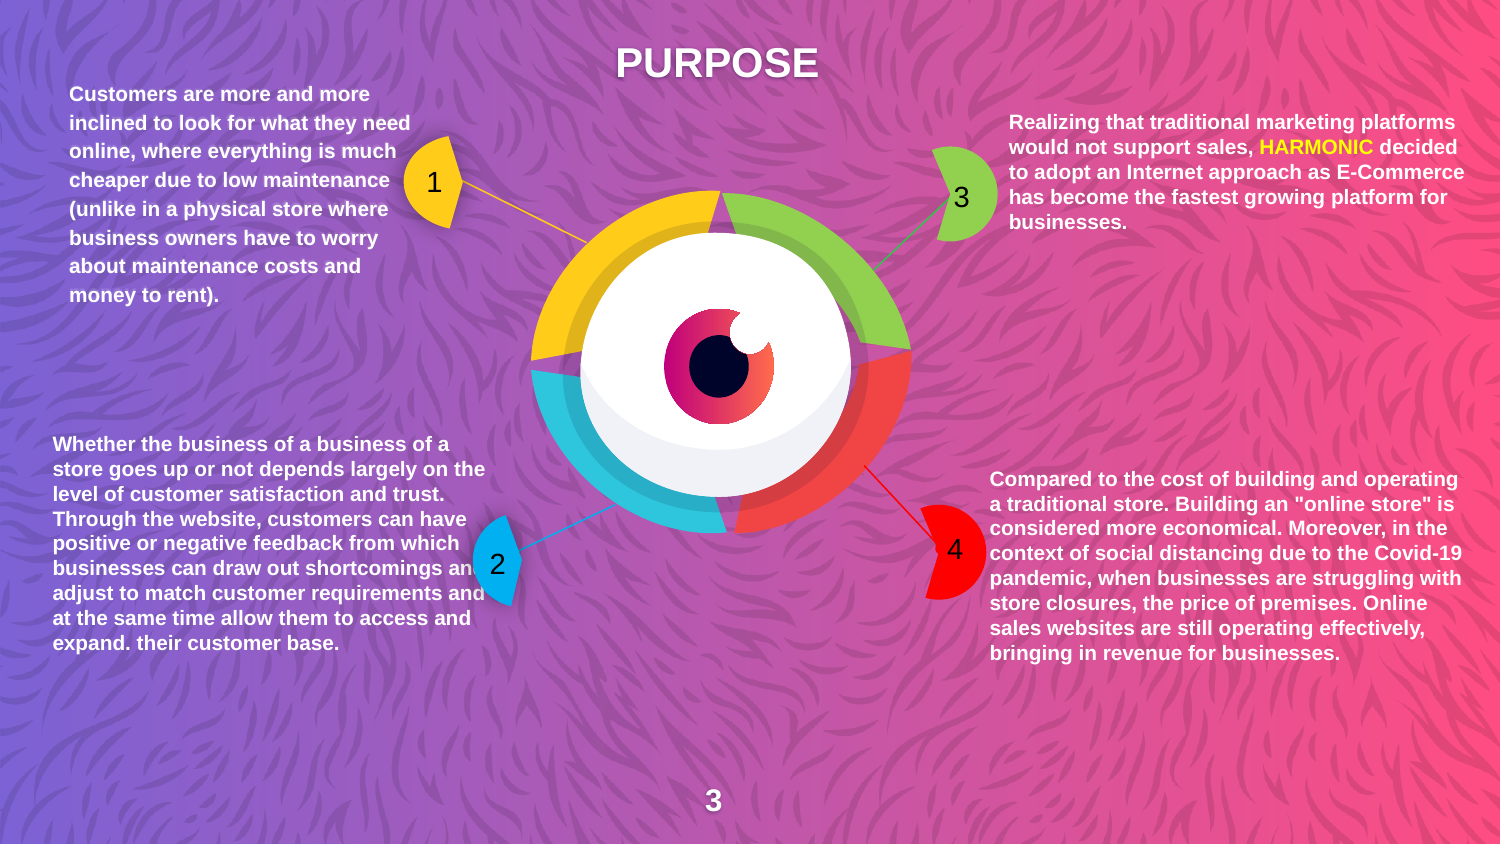

PURPOSE
Customers are more and more inclined to look for what they need online, where everything is much cheaper due to low maintenance (unlike in a physical store where business owners have to worry about maintenance costs and money to rent).
Realizing that traditional marketing platforms would not support sales, HARMONIC decided to adopt an Internet approach as E-Commerce has become the fastest growing platform for businesses.

1
3

Whether the business of a business of a store goes up or not depends largely on the level of customer satisfaction and trust. Through the website, customers can have positive or negative feedback from which businesses can draw out shortcomings and adjust to match customer requirements and at the same time allow them to access and expand. their customer base.
Compared to the cost of building and operating a traditional store. Building an "online store" is considered more economical. Moreover, in the context of social distancing due to the Covid-19 pandemic, when businesses are struggling with store closures, the price of premises. Online sales websites are still operating effectively, bringing in revenue for businesses.

4
2
3